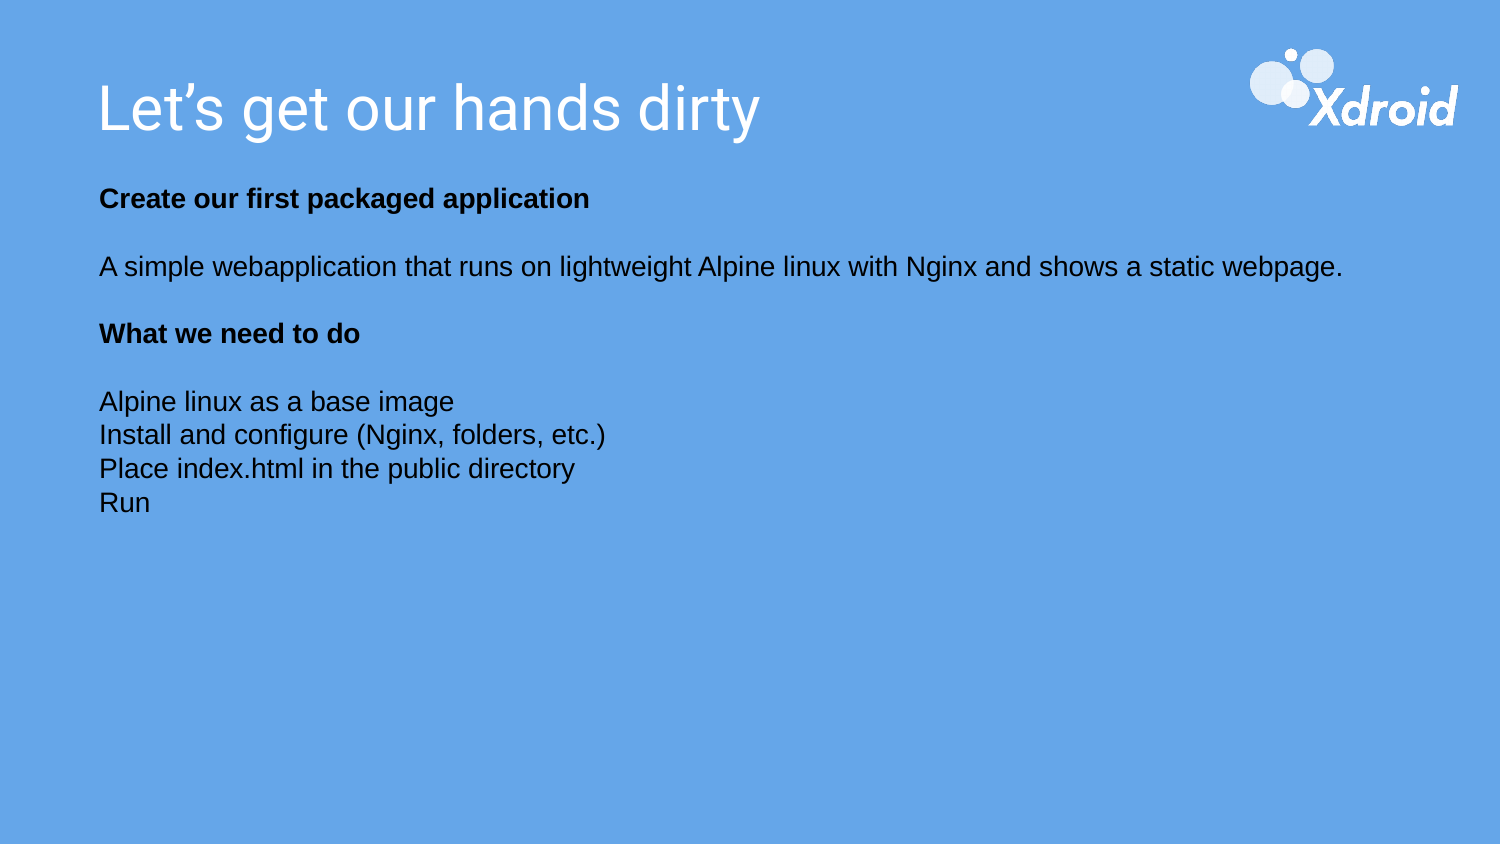

Let’s get our hands dirty

Create our first packaged application

A simple webapplication that runs on lightweight Alpine linux with Nginx and shows a static webpage.

What we need to do

Alpine linux as a base image
Install and configure (Nginx, folders, etc.)
Place index.html in the public directory
Run